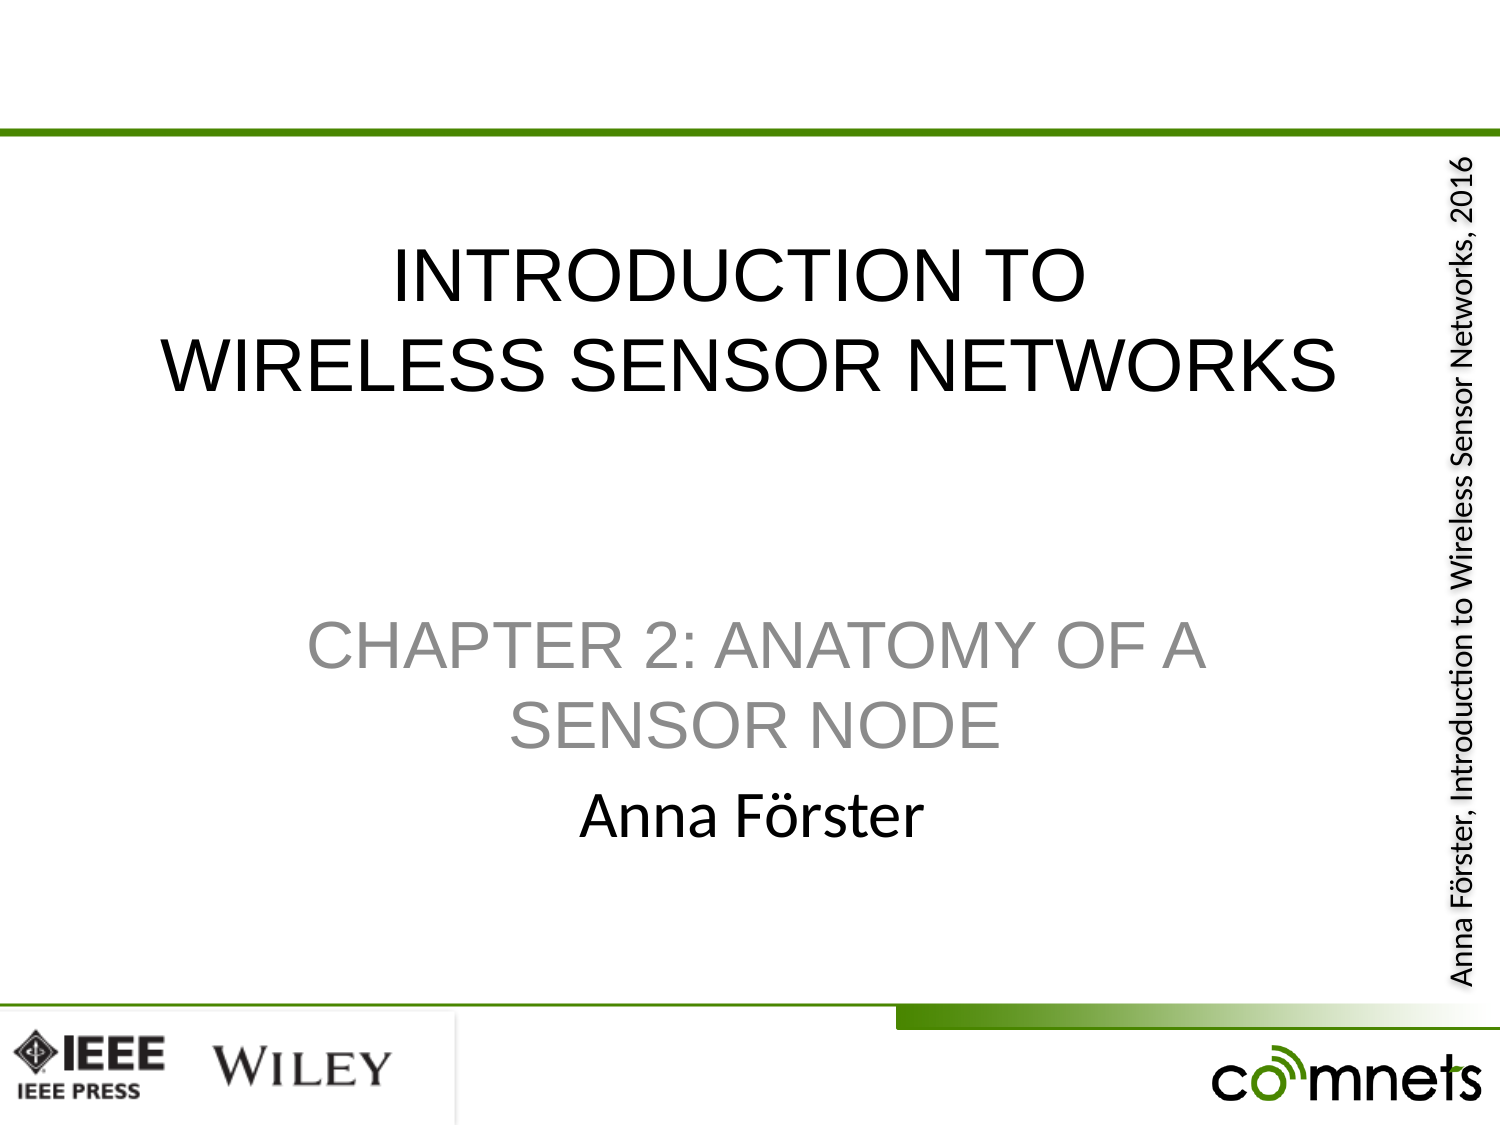

# INTRODUCTION TO WIRELESS SENSOR NETWORKS
CHAPTER 2: ANATOMY OF A SENSOR NODE
Anna Förster